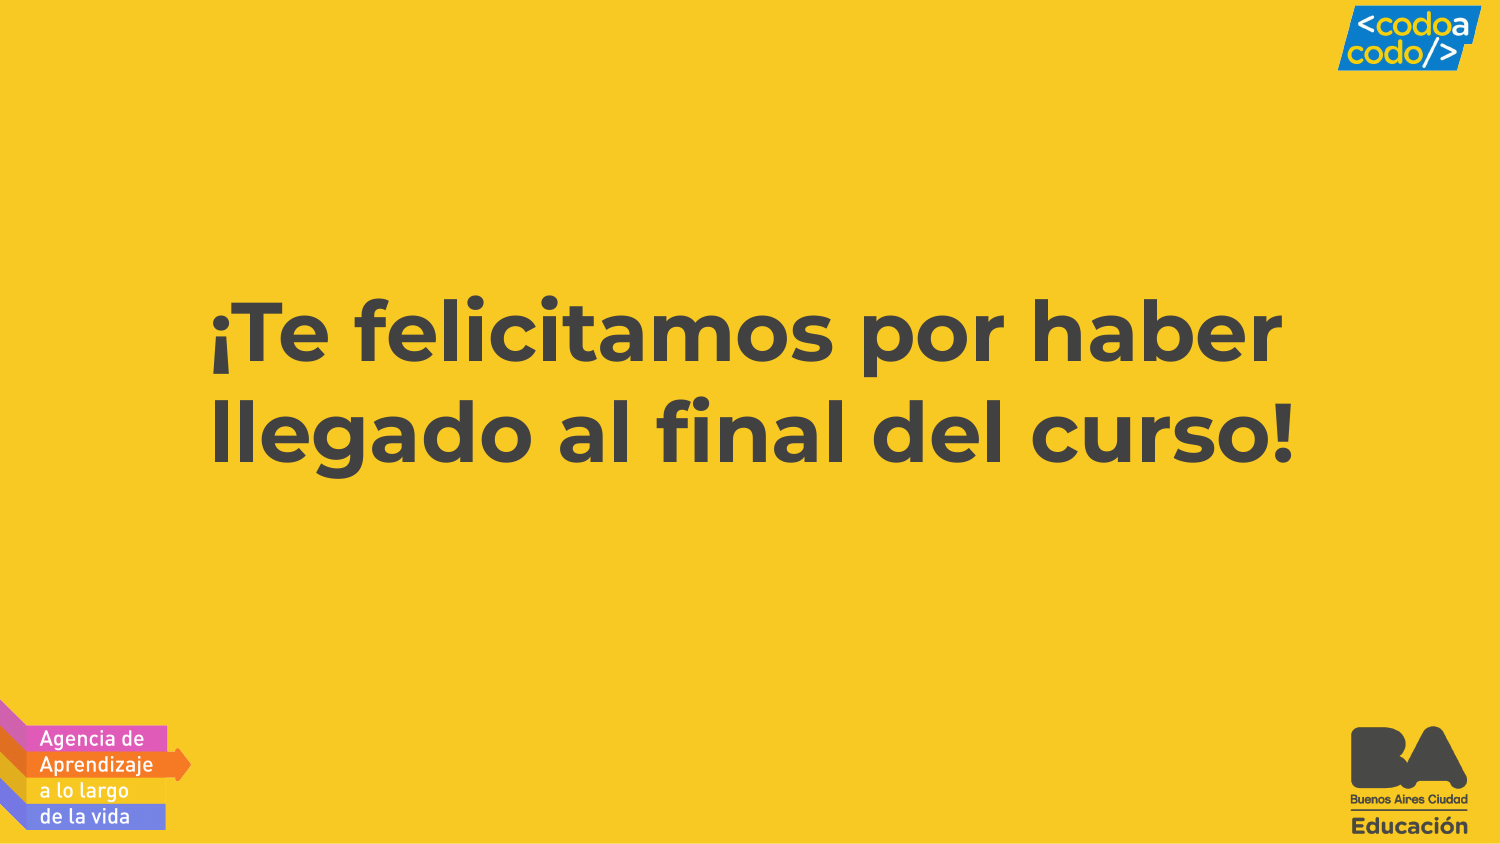

# ¡Te felicitamos por haber llegado al final del curso!